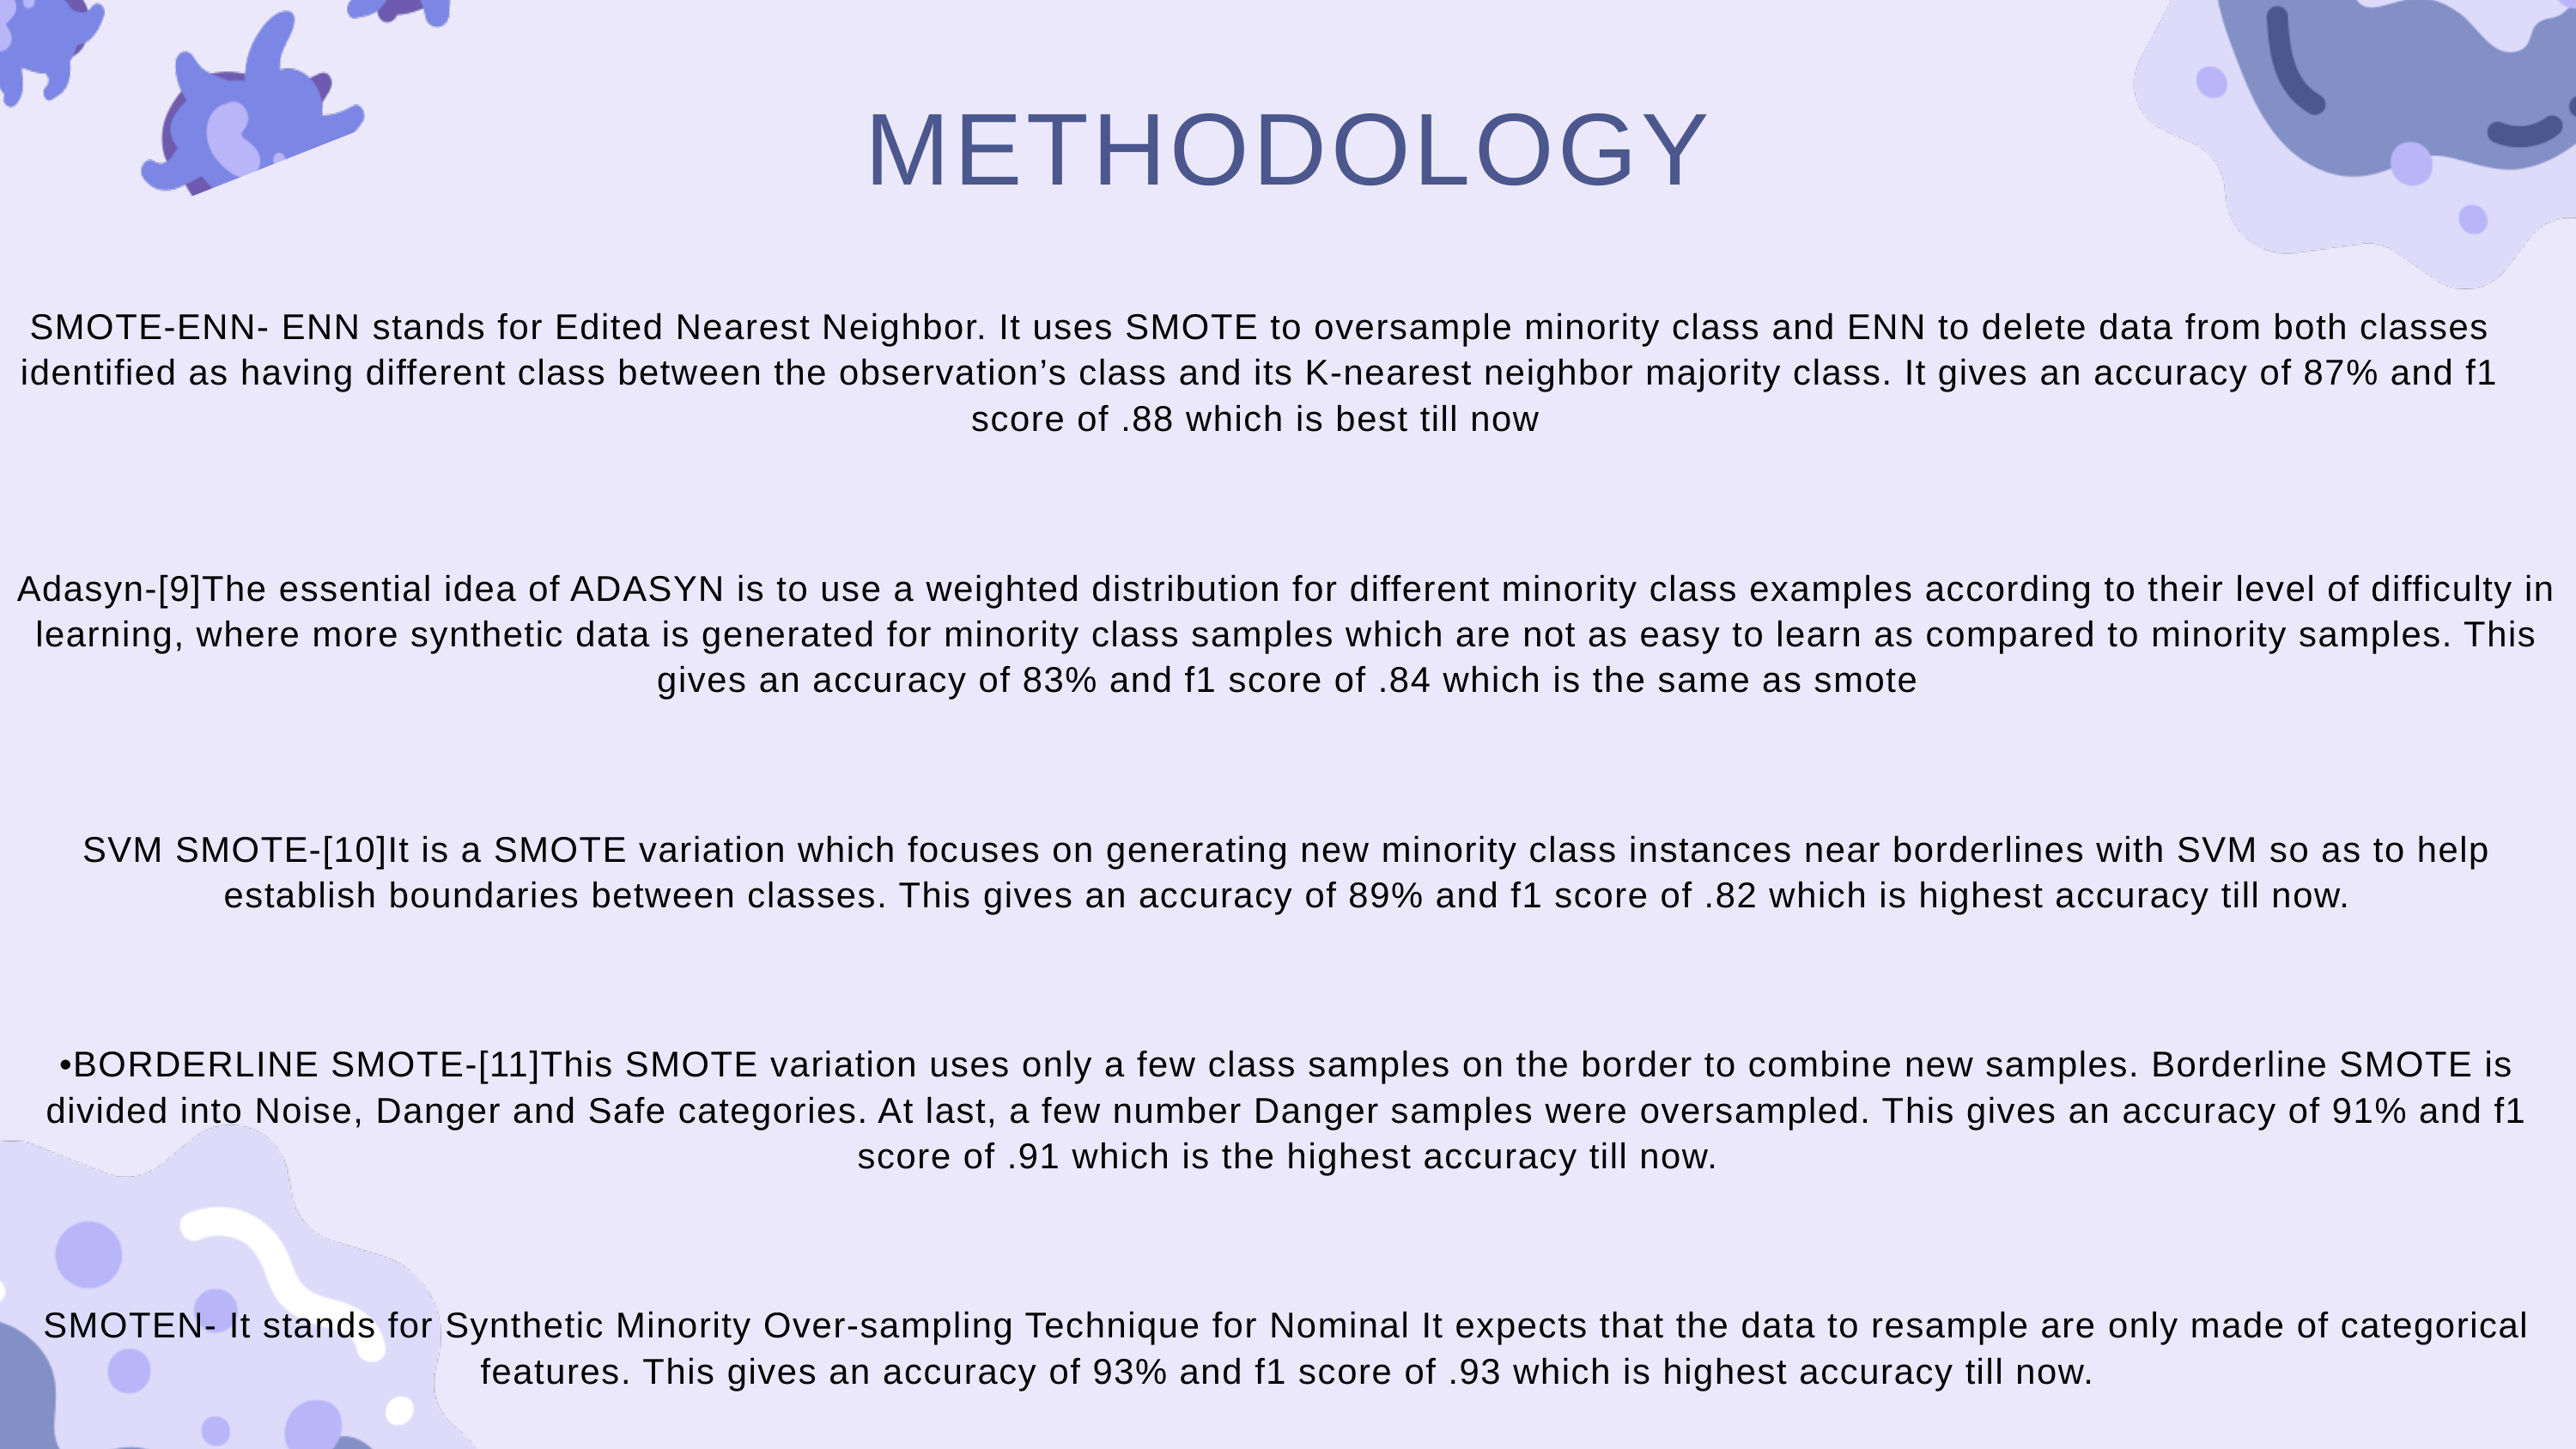

METHODOLOGY
SMOTE-ENN- ENN stands for Edited Nearest Neighbor. It uses SMOTE to oversample minority class and ENN to delete data from both classes identified as having different class between the observation’s class and its K-nearest neighbor majority class. It gives an accuracy of 87% and f1 score of .88 which is best till now
Adasyn-[9]The essential idea of ADASYN is to use a weighted distribution for different minority class examples according to their level of difficulty in learning, where more synthetic data is generated for minority class samples which are not as easy to learn as compared to minority samples. This gives an accuracy of 83% and f1 score of .84 which is the same as smote
SVM SMOTE-[10]It is a SMOTE variation which focuses on generating new minority class instances near borderlines with SVM so as to help establish boundaries between classes. This gives an accuracy of 89% and f1 score of .82 which is highest accuracy till now.
•BORDERLINE SMOTE-[11]This SMOTE variation uses only a few class samples on the border to combine new samples. Borderline SMOTE is divided into Noise, Danger and Safe categories. At last, a few number Danger samples were oversampled. This gives an accuracy of 91% and f1 score of .91 which is the highest accuracy till now.

SMOTEN- It stands for Synthetic Minority Over-sampling Technique for Nominal It expects that the data to resample are only made of categorical features. This gives an accuracy of 93% and f1 score of .93 which is highest accuracy till now.